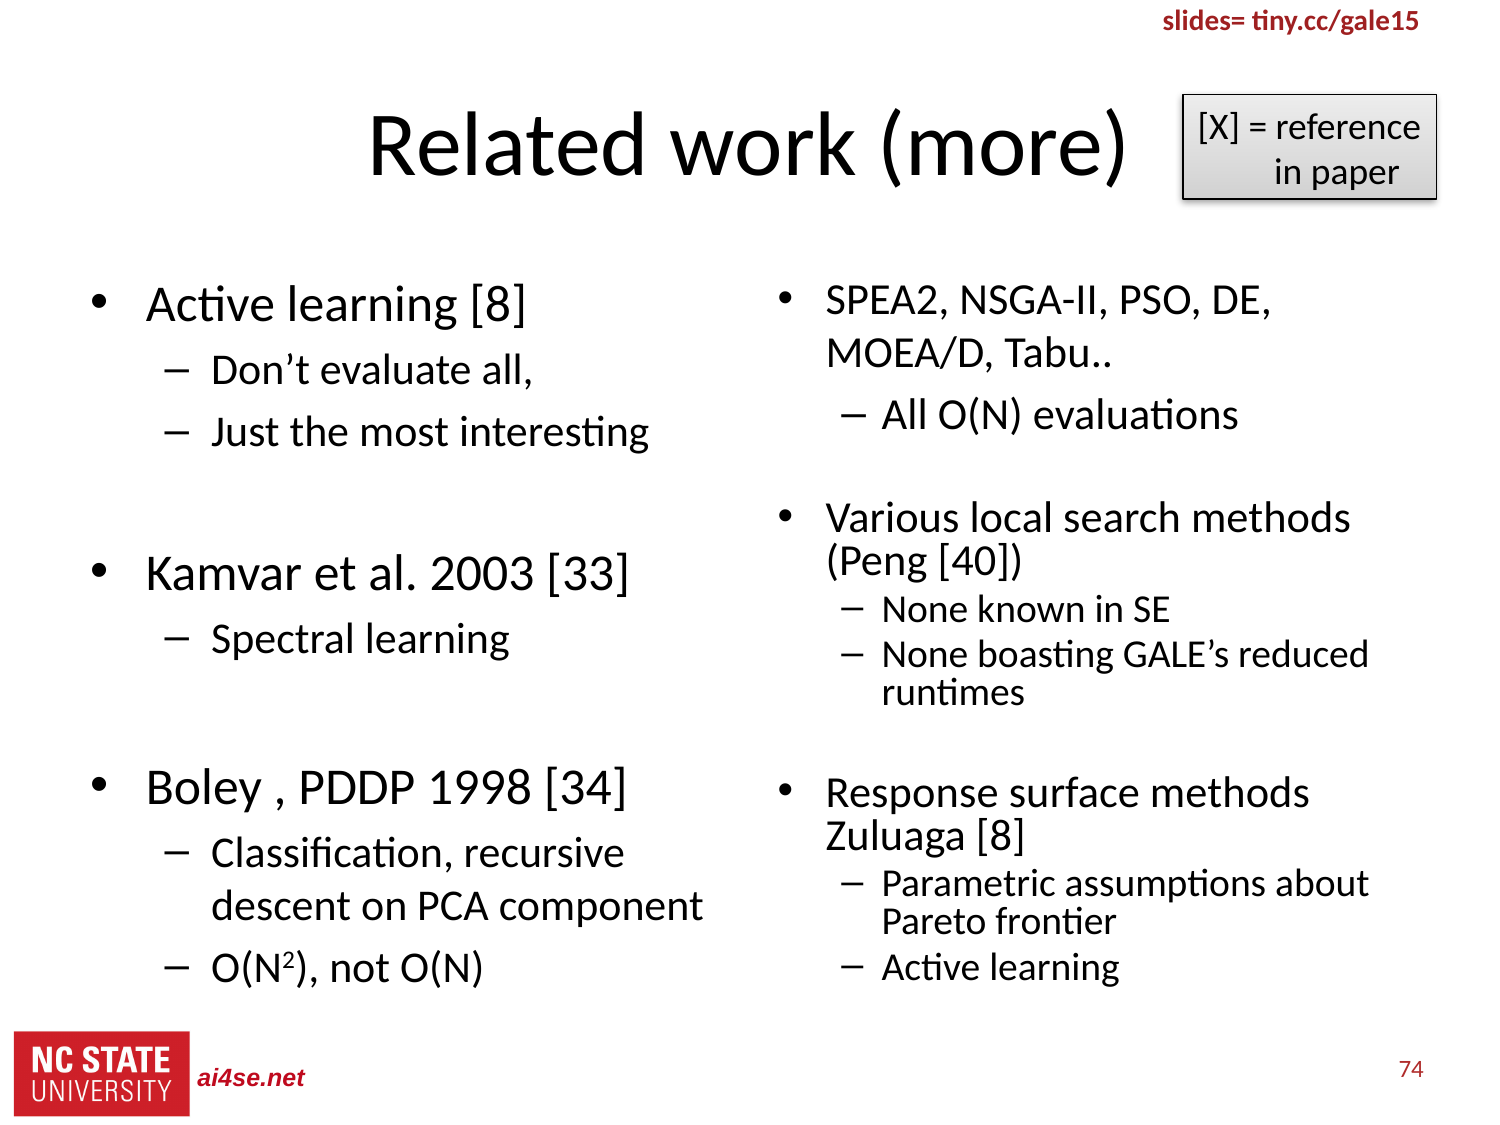

# Related work (more)
[X] = reference
         in paper
Active learning [8]
Don’t evaluate all,
Just the most interesting

Kamvar et al. 2003 [33]
Spectral learning

Boley , PDDP 1998 [34]
Classification, recursive descent on PCA component
O(N2), not O(N)

SPEA2, NSGA-II, PSO, DE, MOEA/D, Tabu..
All O(N) evaluations

Various local search methods (Peng [40])
None known in SE
None boasting GALE’s reduced runtimes

Response surface methods Zuluaga [8]
Parametric assumptions about Pareto frontier
Active learning